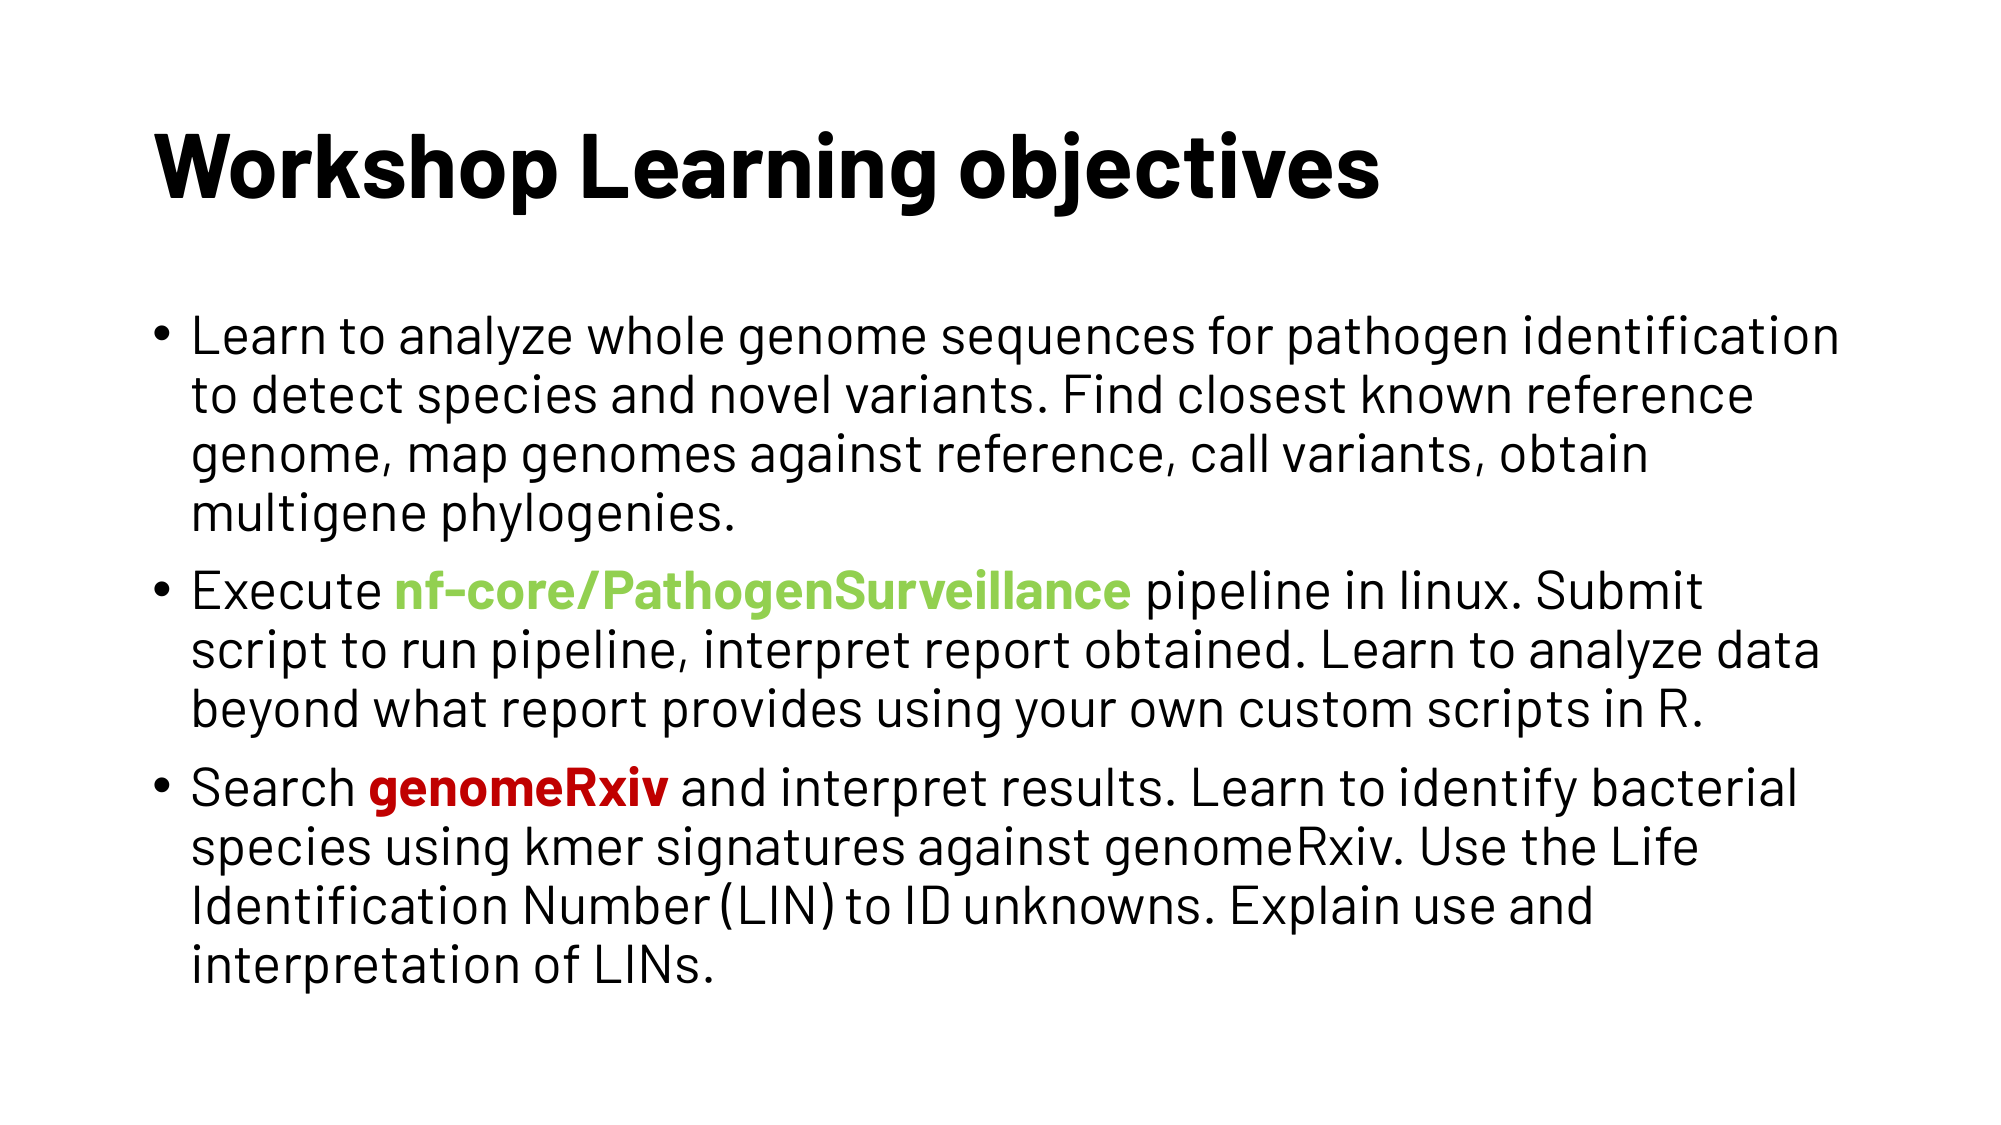

# Workshop Learning objectives
Learn to analyze whole genome sequences for pathogen identification to detect species and novel variants. Find closest known reference genome, map genomes against reference, call variants, obtain multigene phylogenies.
Execute nf-core/PathogenSurveillance pipeline in linux. Submit script to run pipeline, interpret report obtained. Learn to analyze data beyond what report provides using your own custom scripts in R.
Search genomeRxiv and interpret results. Learn to identify bacterial species using kmer signatures against genomeRxiv. Use the Life Identification Number (LIN) to ID unknowns. Explain use and interpretation of LINs.